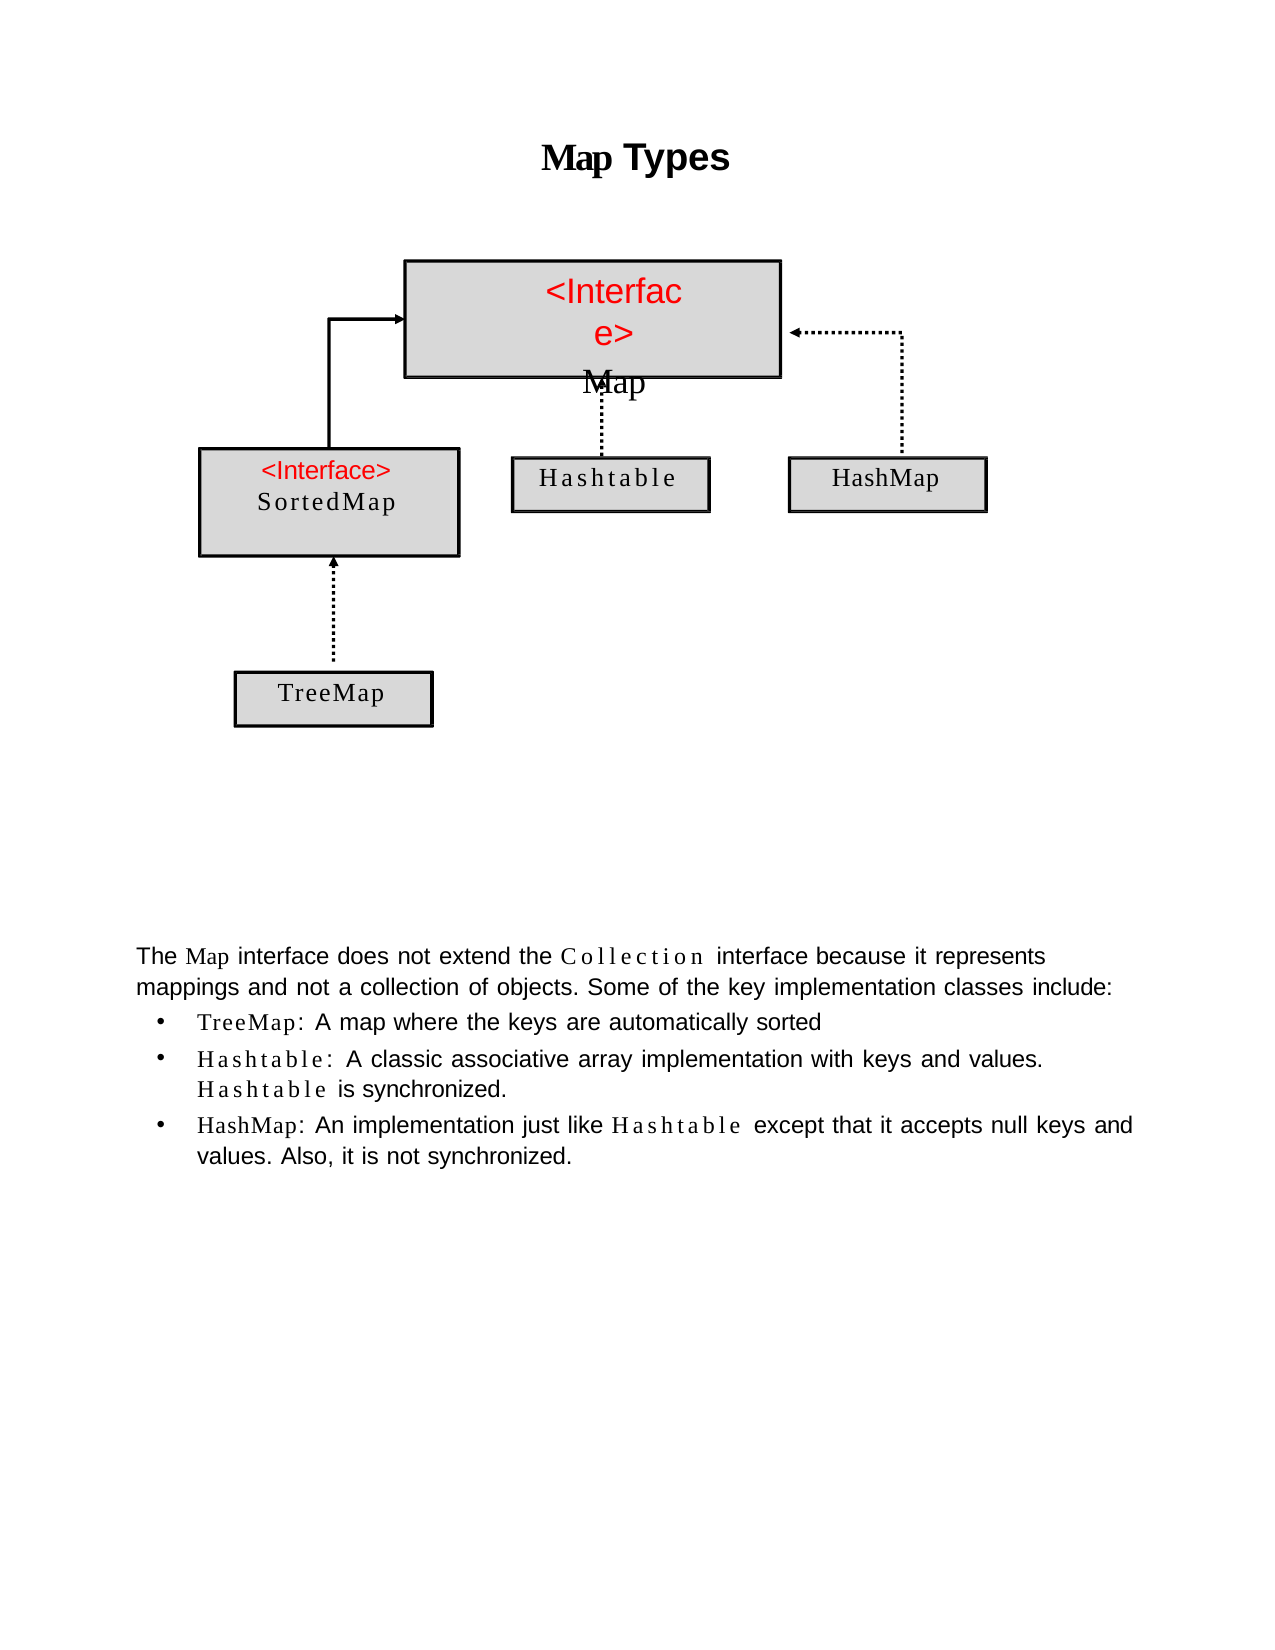

Map Types

<Interface>
Map

<Interface>
SortedMap

Hashtable
HashMap

TreeMap

The Map interface does not extend the Collection interface because it represents mappings and not a collection of objects. Some of the key implementation classes include:
TreeMap: A map where the keys are automatically sorted
Hashtable: A classic associative array implementation with keys and values.
Hashtable is synchronized.
HashMap: An implementation just like Hashtable except that it accepts null keys and values. Also, it is not synchronized.